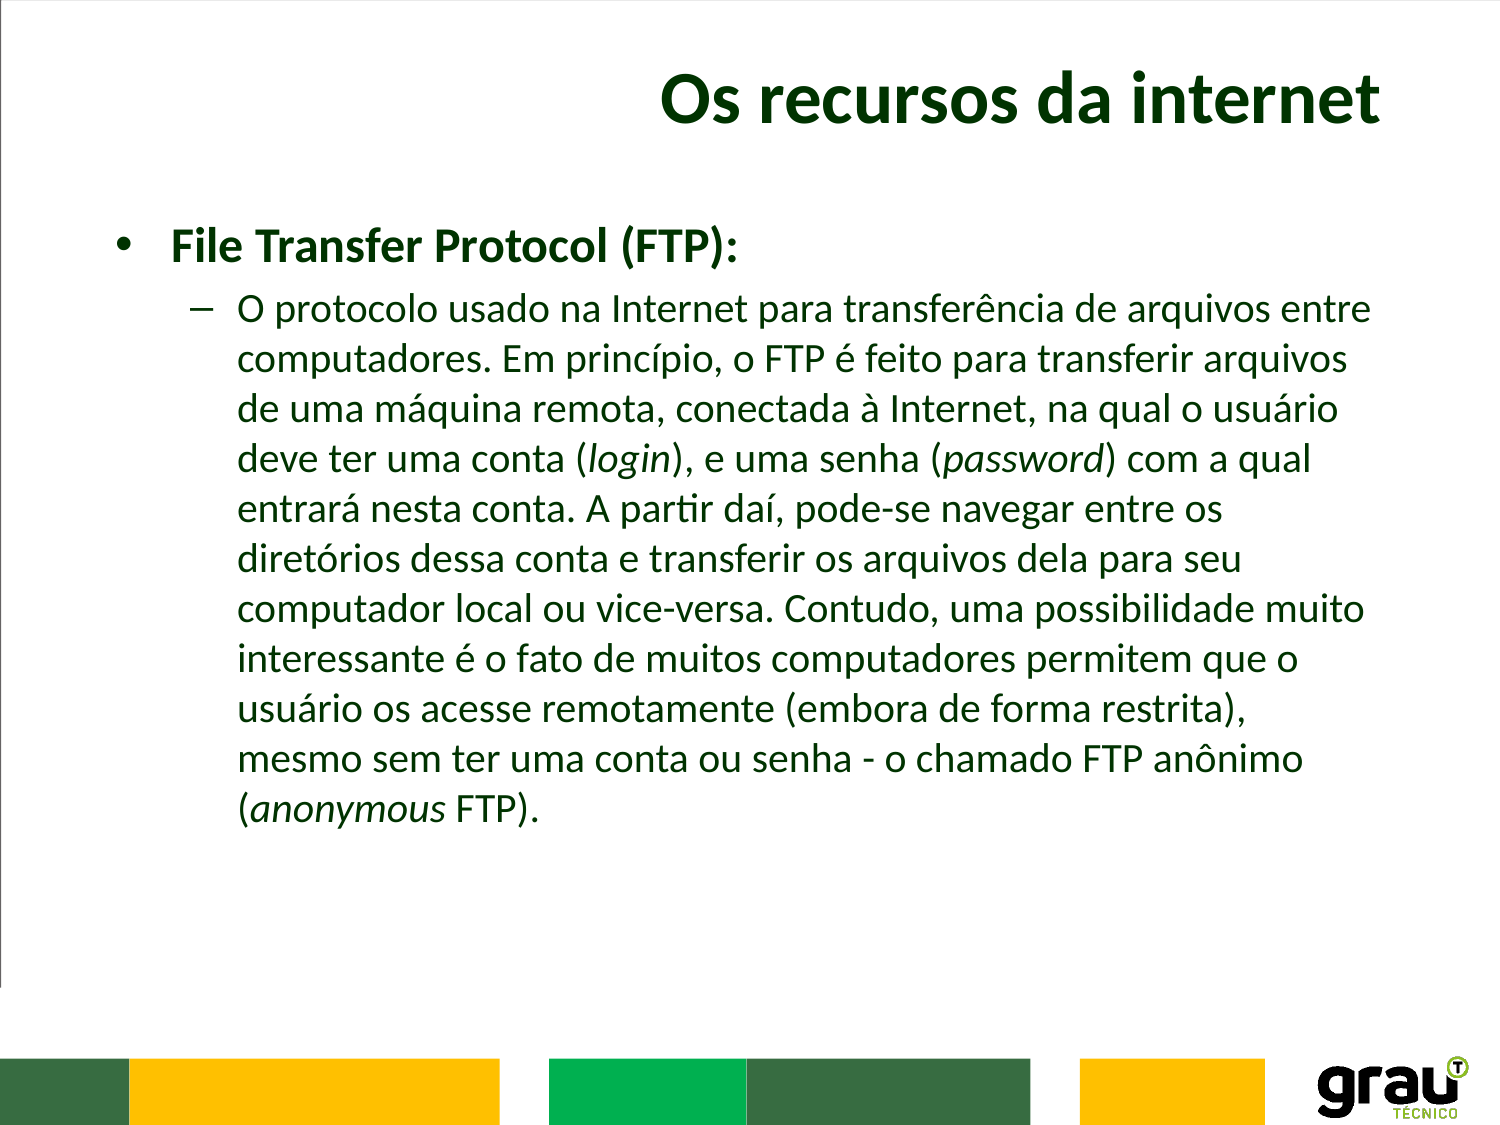

# Os recursos da internet
File Transfer Protocol (FTP):
O protocolo usado na Internet para transferência de arquivos entre computadores. Em princípio, o FTP é feito para transferir arquivos de uma máquina remota, conectada à Internet, na qual o usuário deve ter uma conta (login), e uma senha (password) com a qual entrará nesta conta. A partir daí, pode-se navegar entre os diretórios dessa conta e transferir os arquivos dela para seu computador local ou vice-versa. Contudo, uma possibilidade muito interessante é o fato de muitos computadores permitem que o usuário os acesse remotamente (embora de forma restrita), mesmo sem ter uma conta ou senha - o chamado FTP anônimo (anonymous FTP).